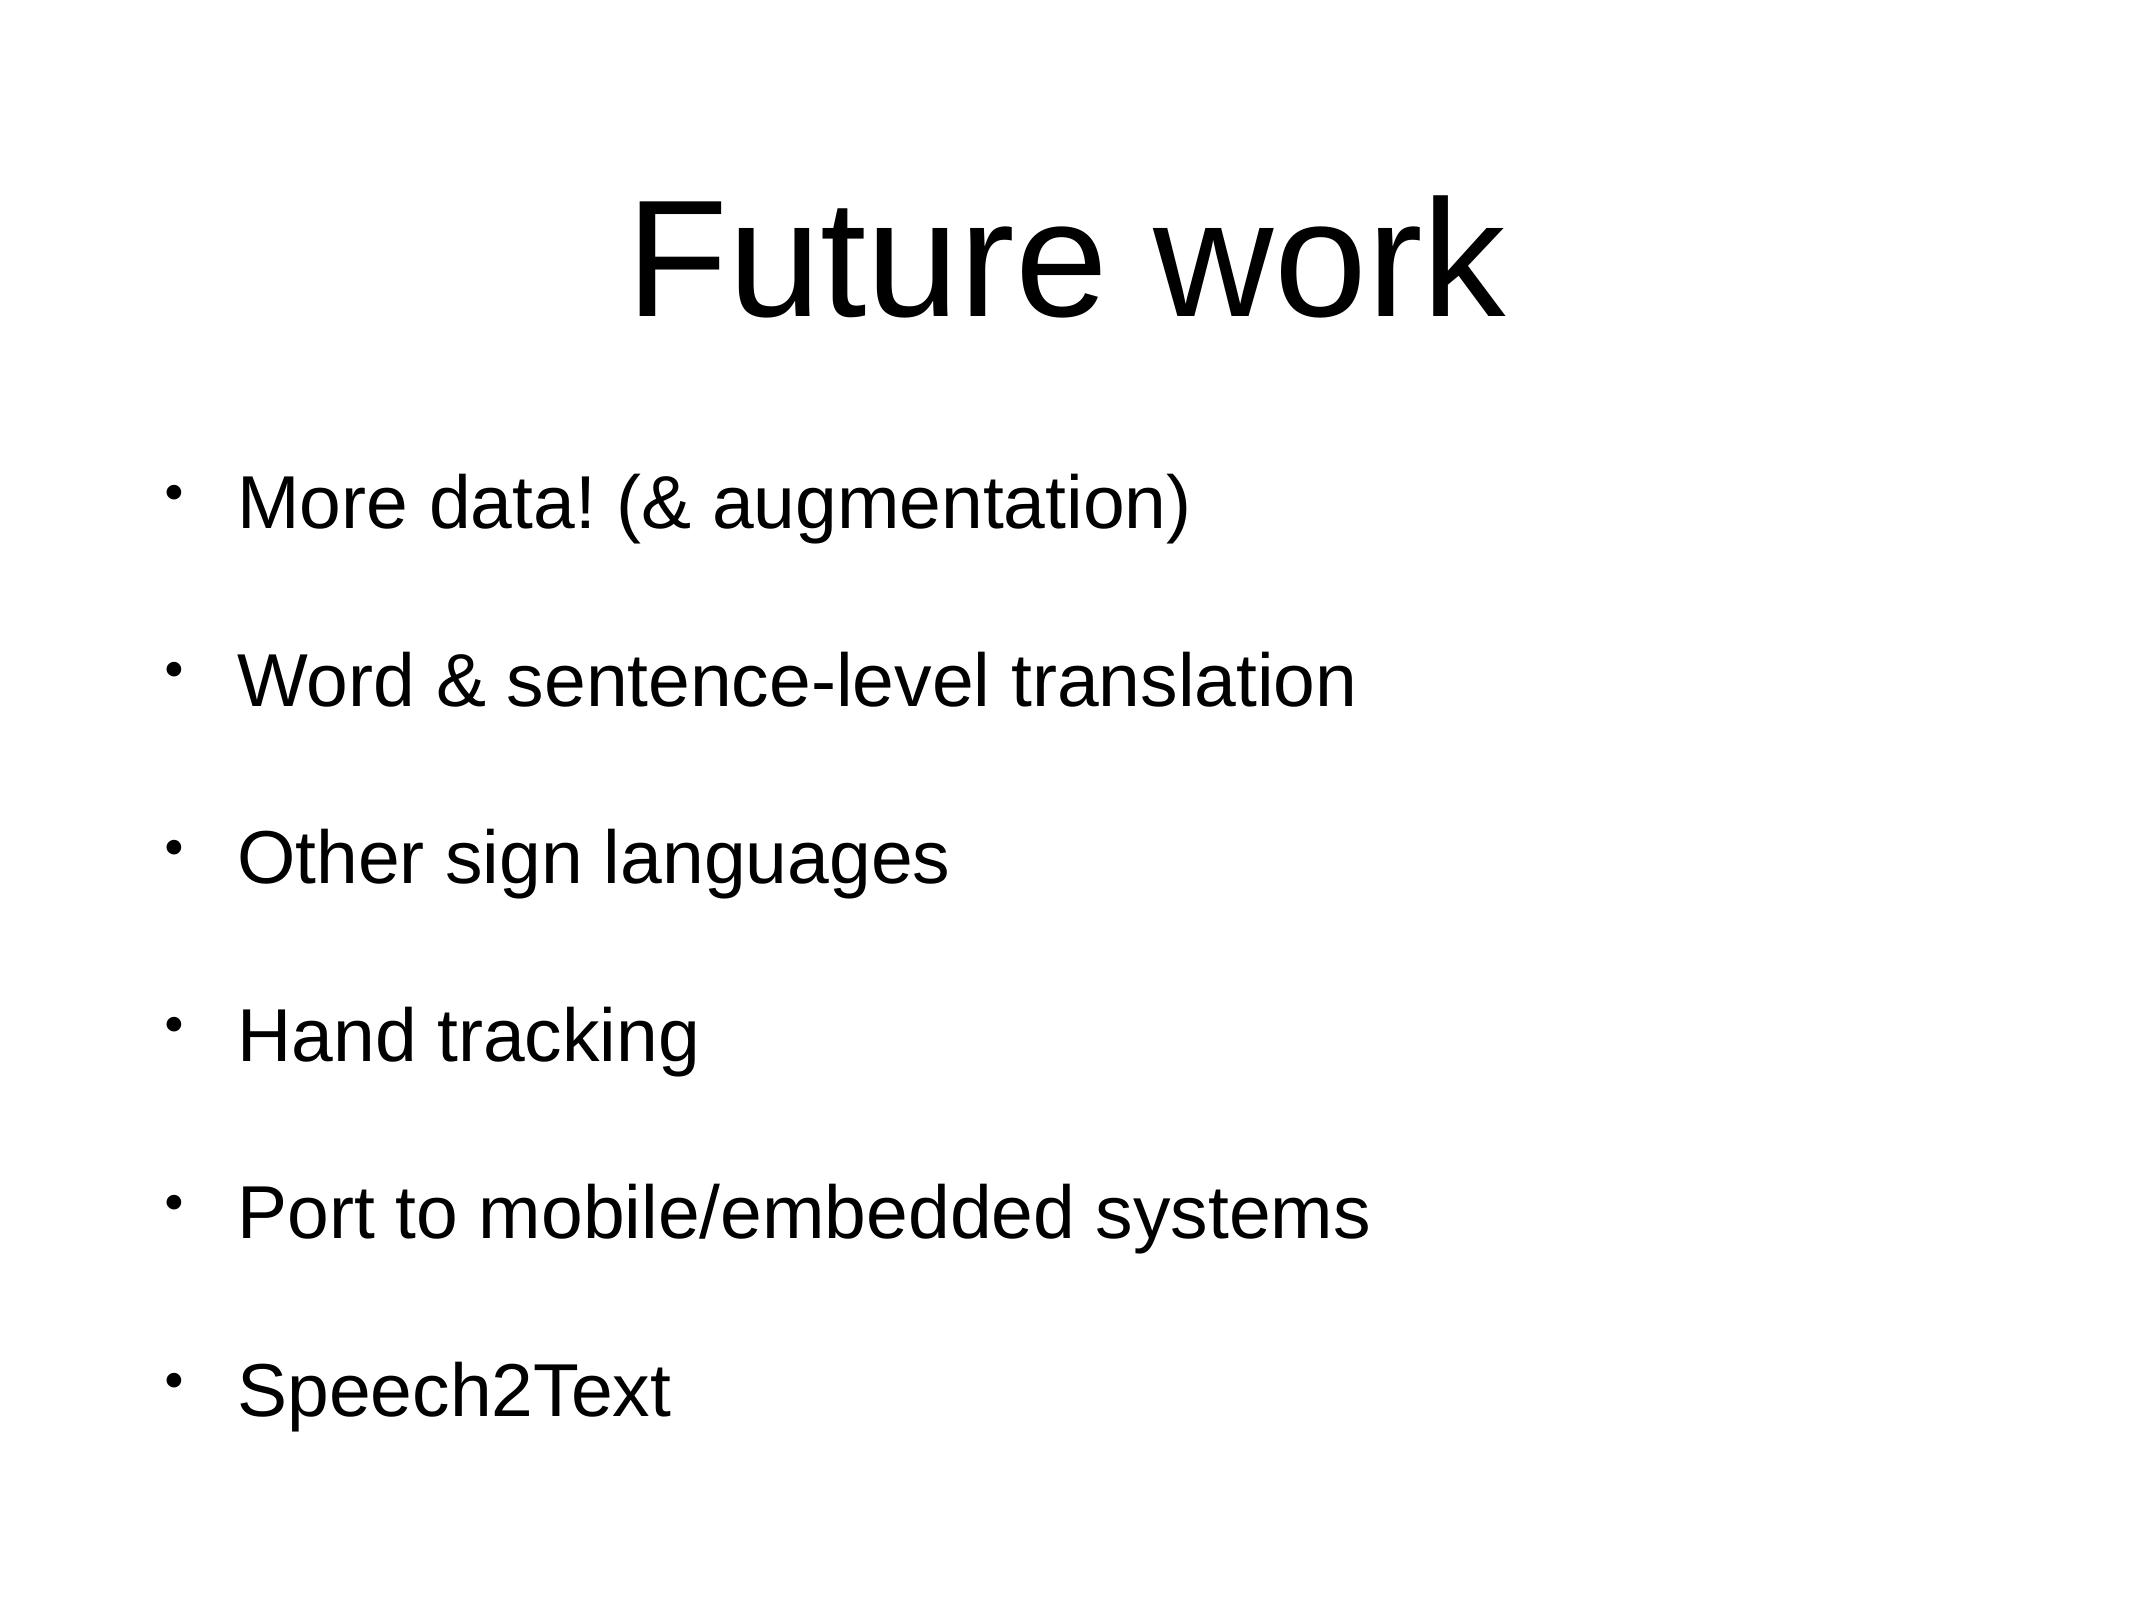

# Future work
More data! (& augmentation)
Word & sentence-level translation
Other sign languages
Hand tracking
Port to mobile/embedded systems
Speech2Text